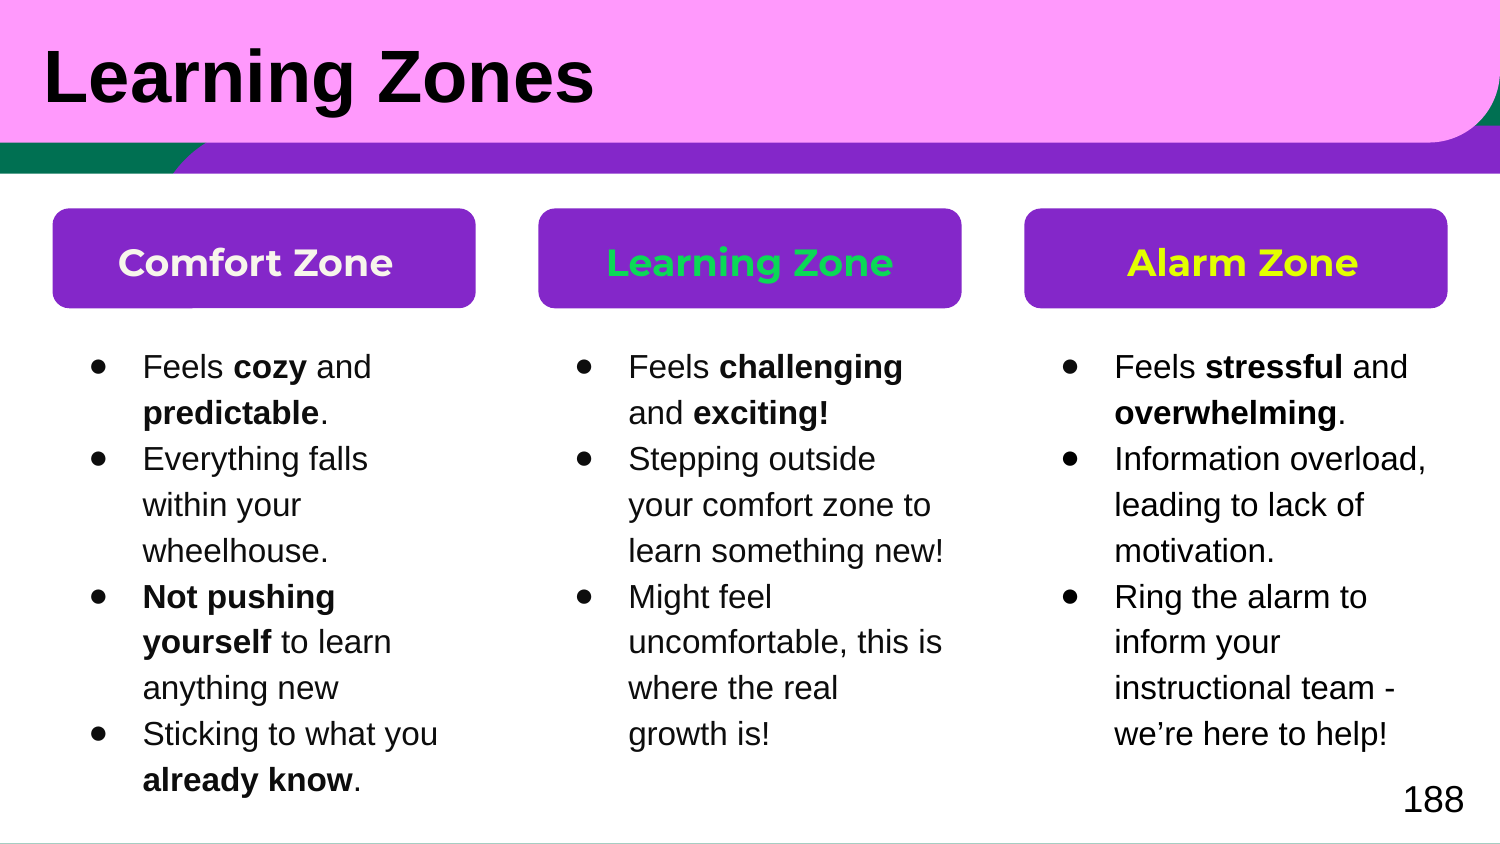

# Learning Zones

Learning Zone

Comfort Zone

Alarm Zone

Feels cozy and predictable.
Everything falls within your wheelhouse.
Not pushing yourself to learn anything new
Sticking to what you already know.
Feels challenging and exciting!
Stepping outside your comfort zone to learn something new!
Might feel uncomfortable, this is where the real growth is!
Feels stressful and overwhelming.
Information overload, leading to lack of motivation.
Ring the alarm to inform your instructional team - we’re here to help!